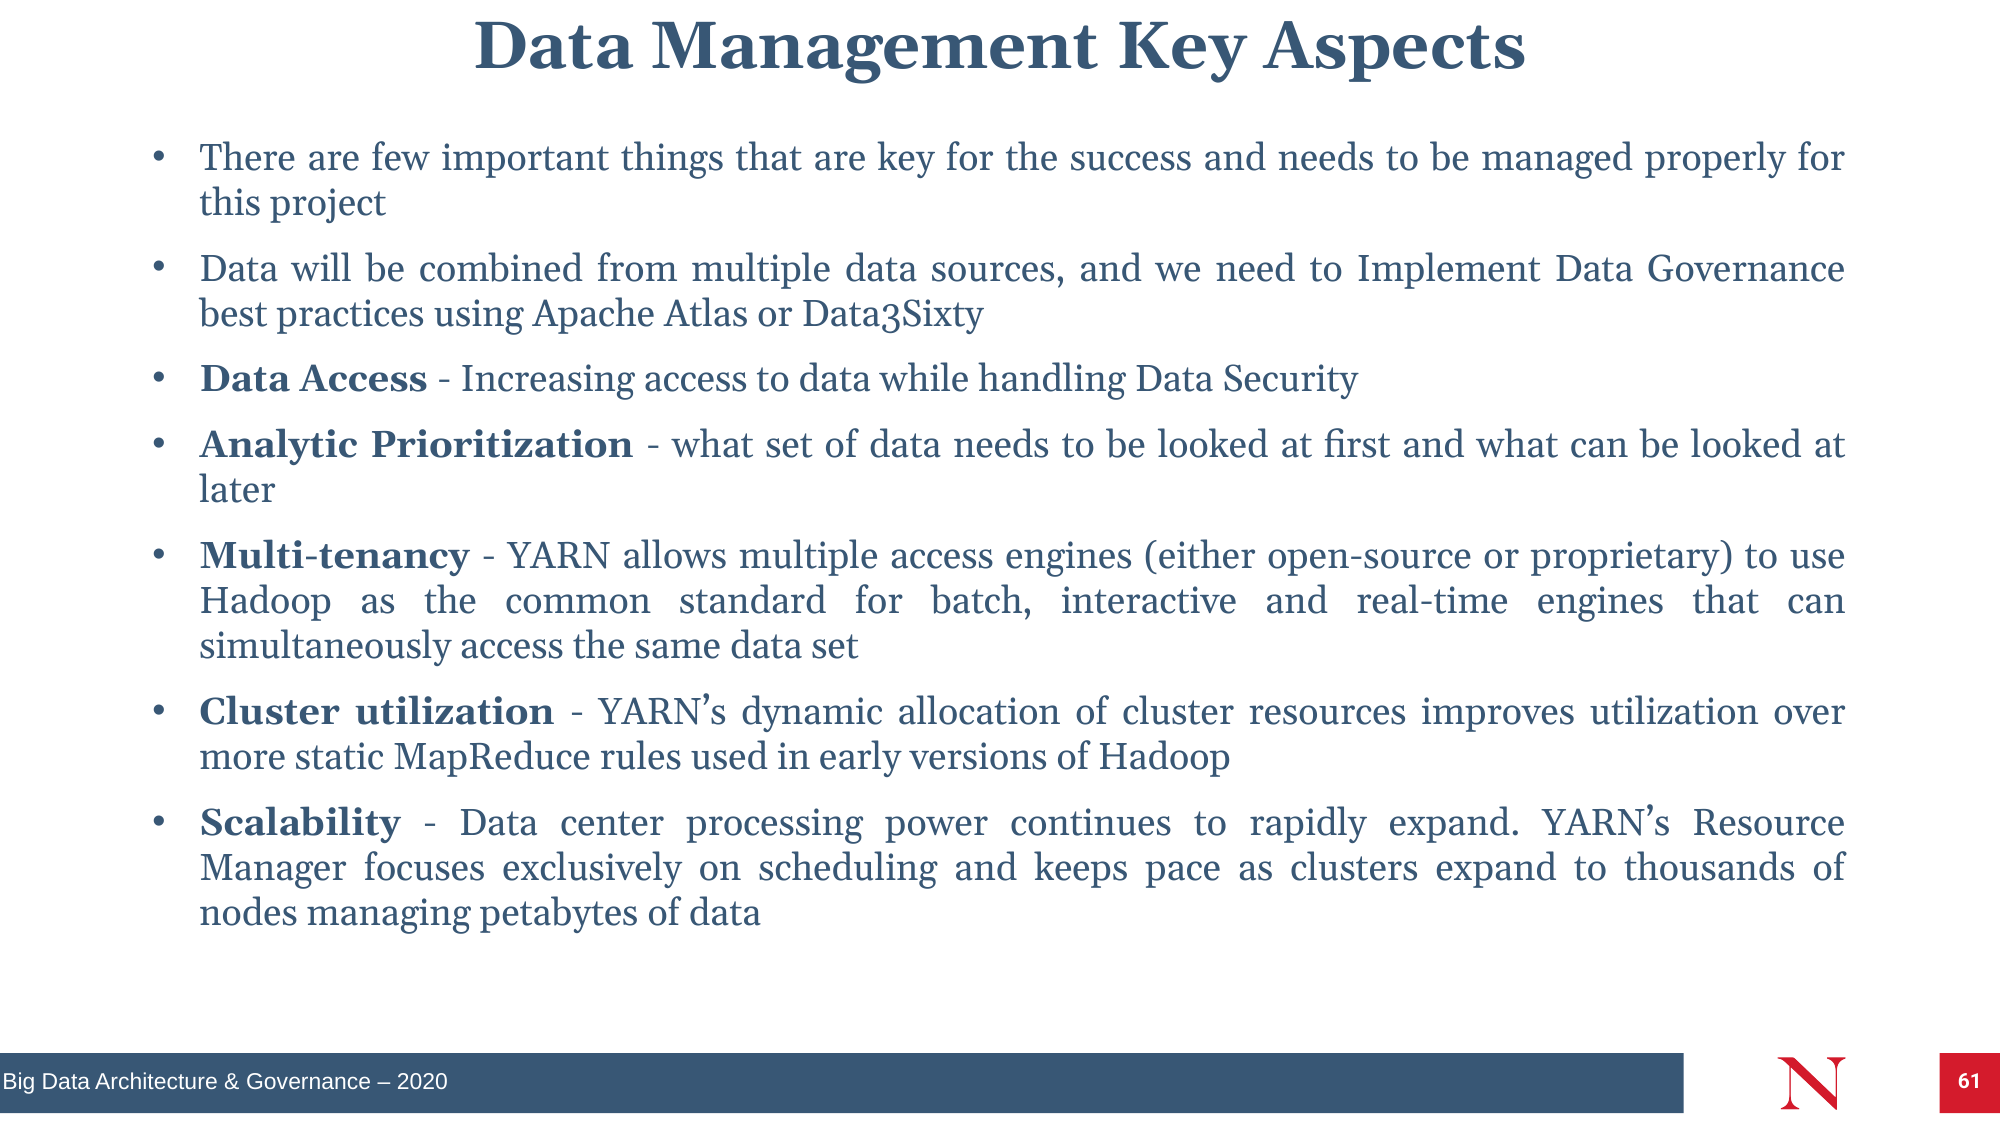

# Data Management Key Aspects
There are few important things that are key for the success and needs to be managed properly for this project
Data will be combined from multiple data sources, and we need to Implement Data Governance best practices using Apache Atlas or Data3Sixty
Data Access - Increasing access to data while handling Data Security
Analytic Prioritization - what set of data needs to be looked at first and what can be looked at later
Multi-tenancy - YARN allows multiple access engines (either open-source or proprietary) to use Hadoop as the common standard for batch, interactive and real-time engines that can simultaneously access the same data set
Cluster utilization - YARN’s dynamic allocation of cluster resources improves utilization over more static MapReduce rules used in early versions of Hadoop
Scalability - Data center processing power continues to rapidly expand. YARN’s Resource Manager focuses exclusively on scheduling and keeps pace as clusters expand to thousands of nodes managing petabytes of data